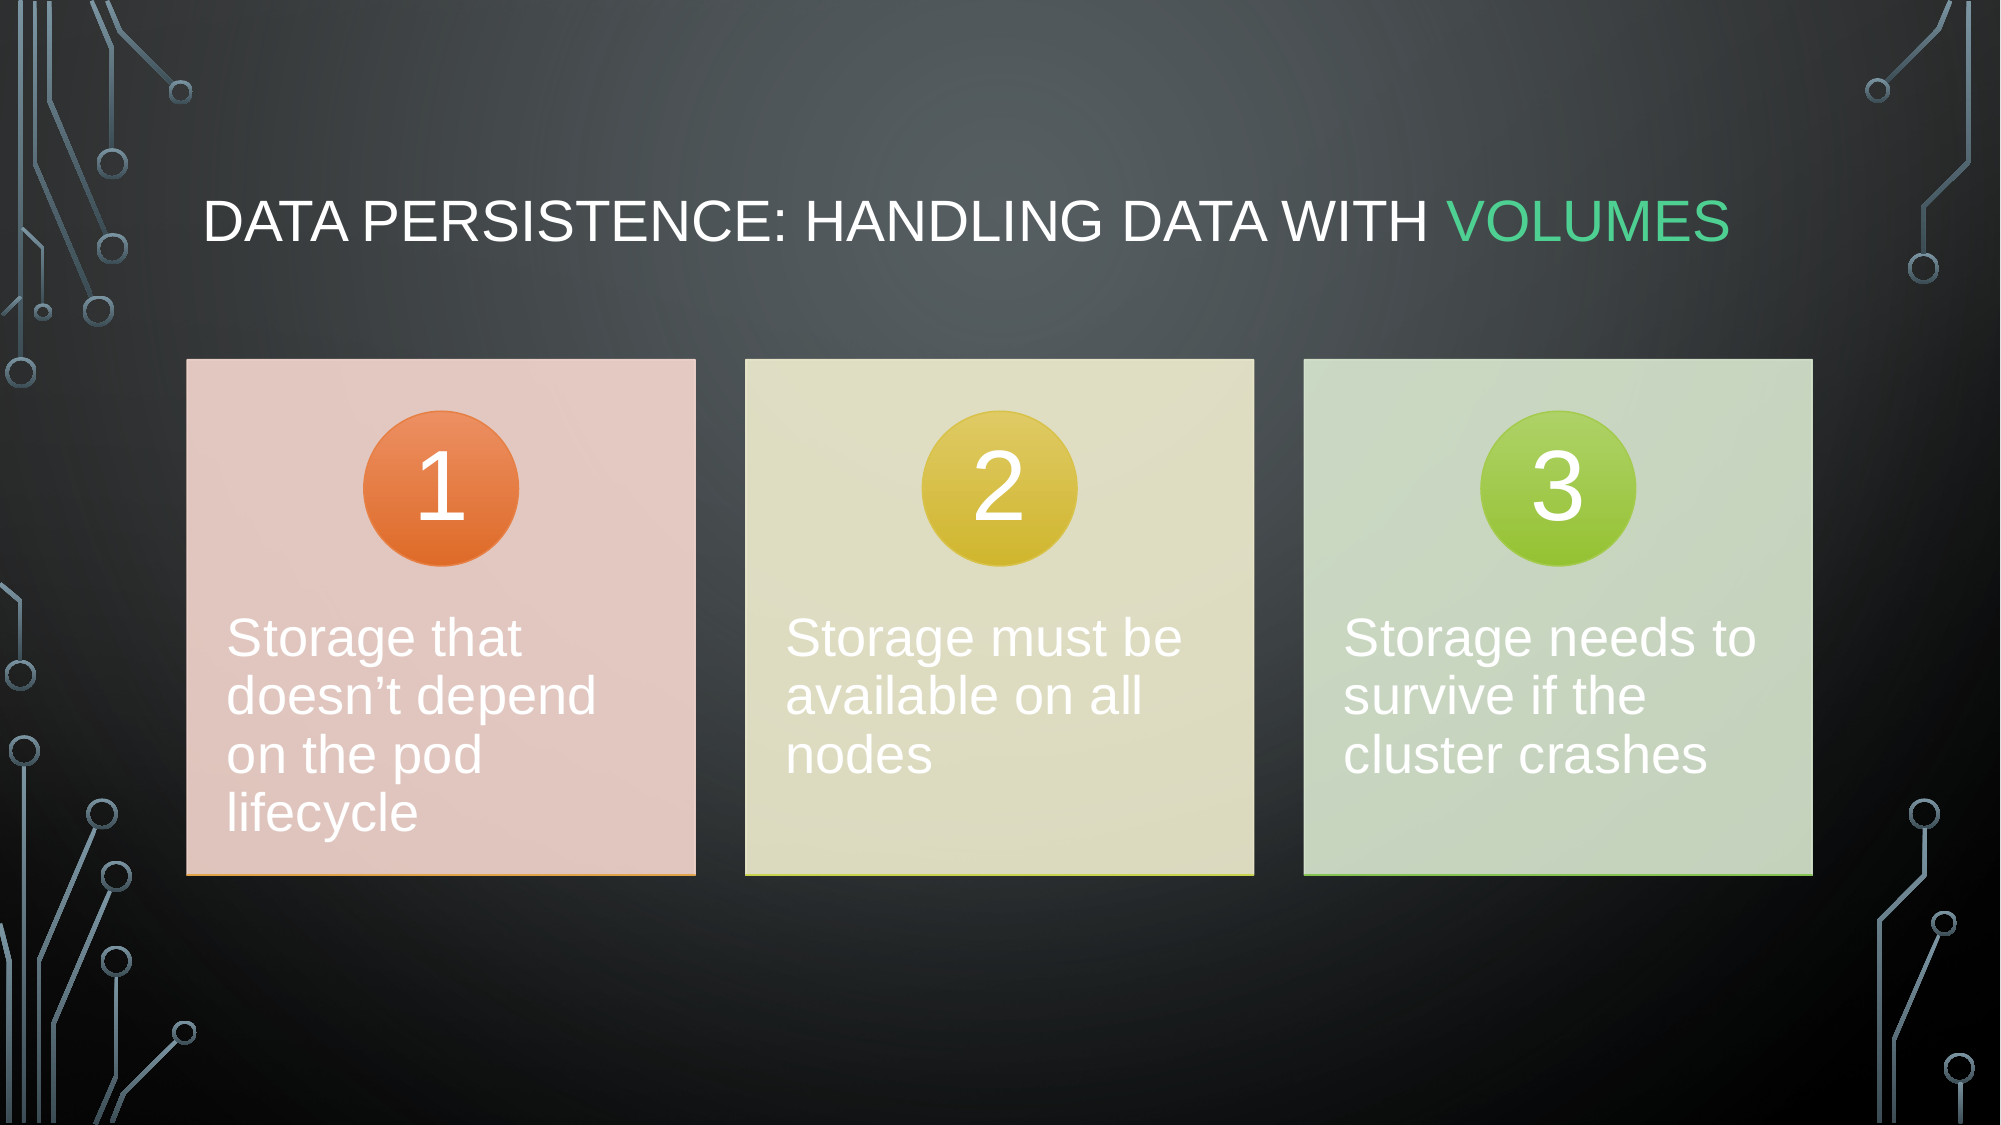

# Data Persistence: Handling Data with Volumes
Storage that doesn’t depend on the pod lifecycle
1
Storage must be available on all nodes
2
Storage needs to survive if the cluster crashes
3